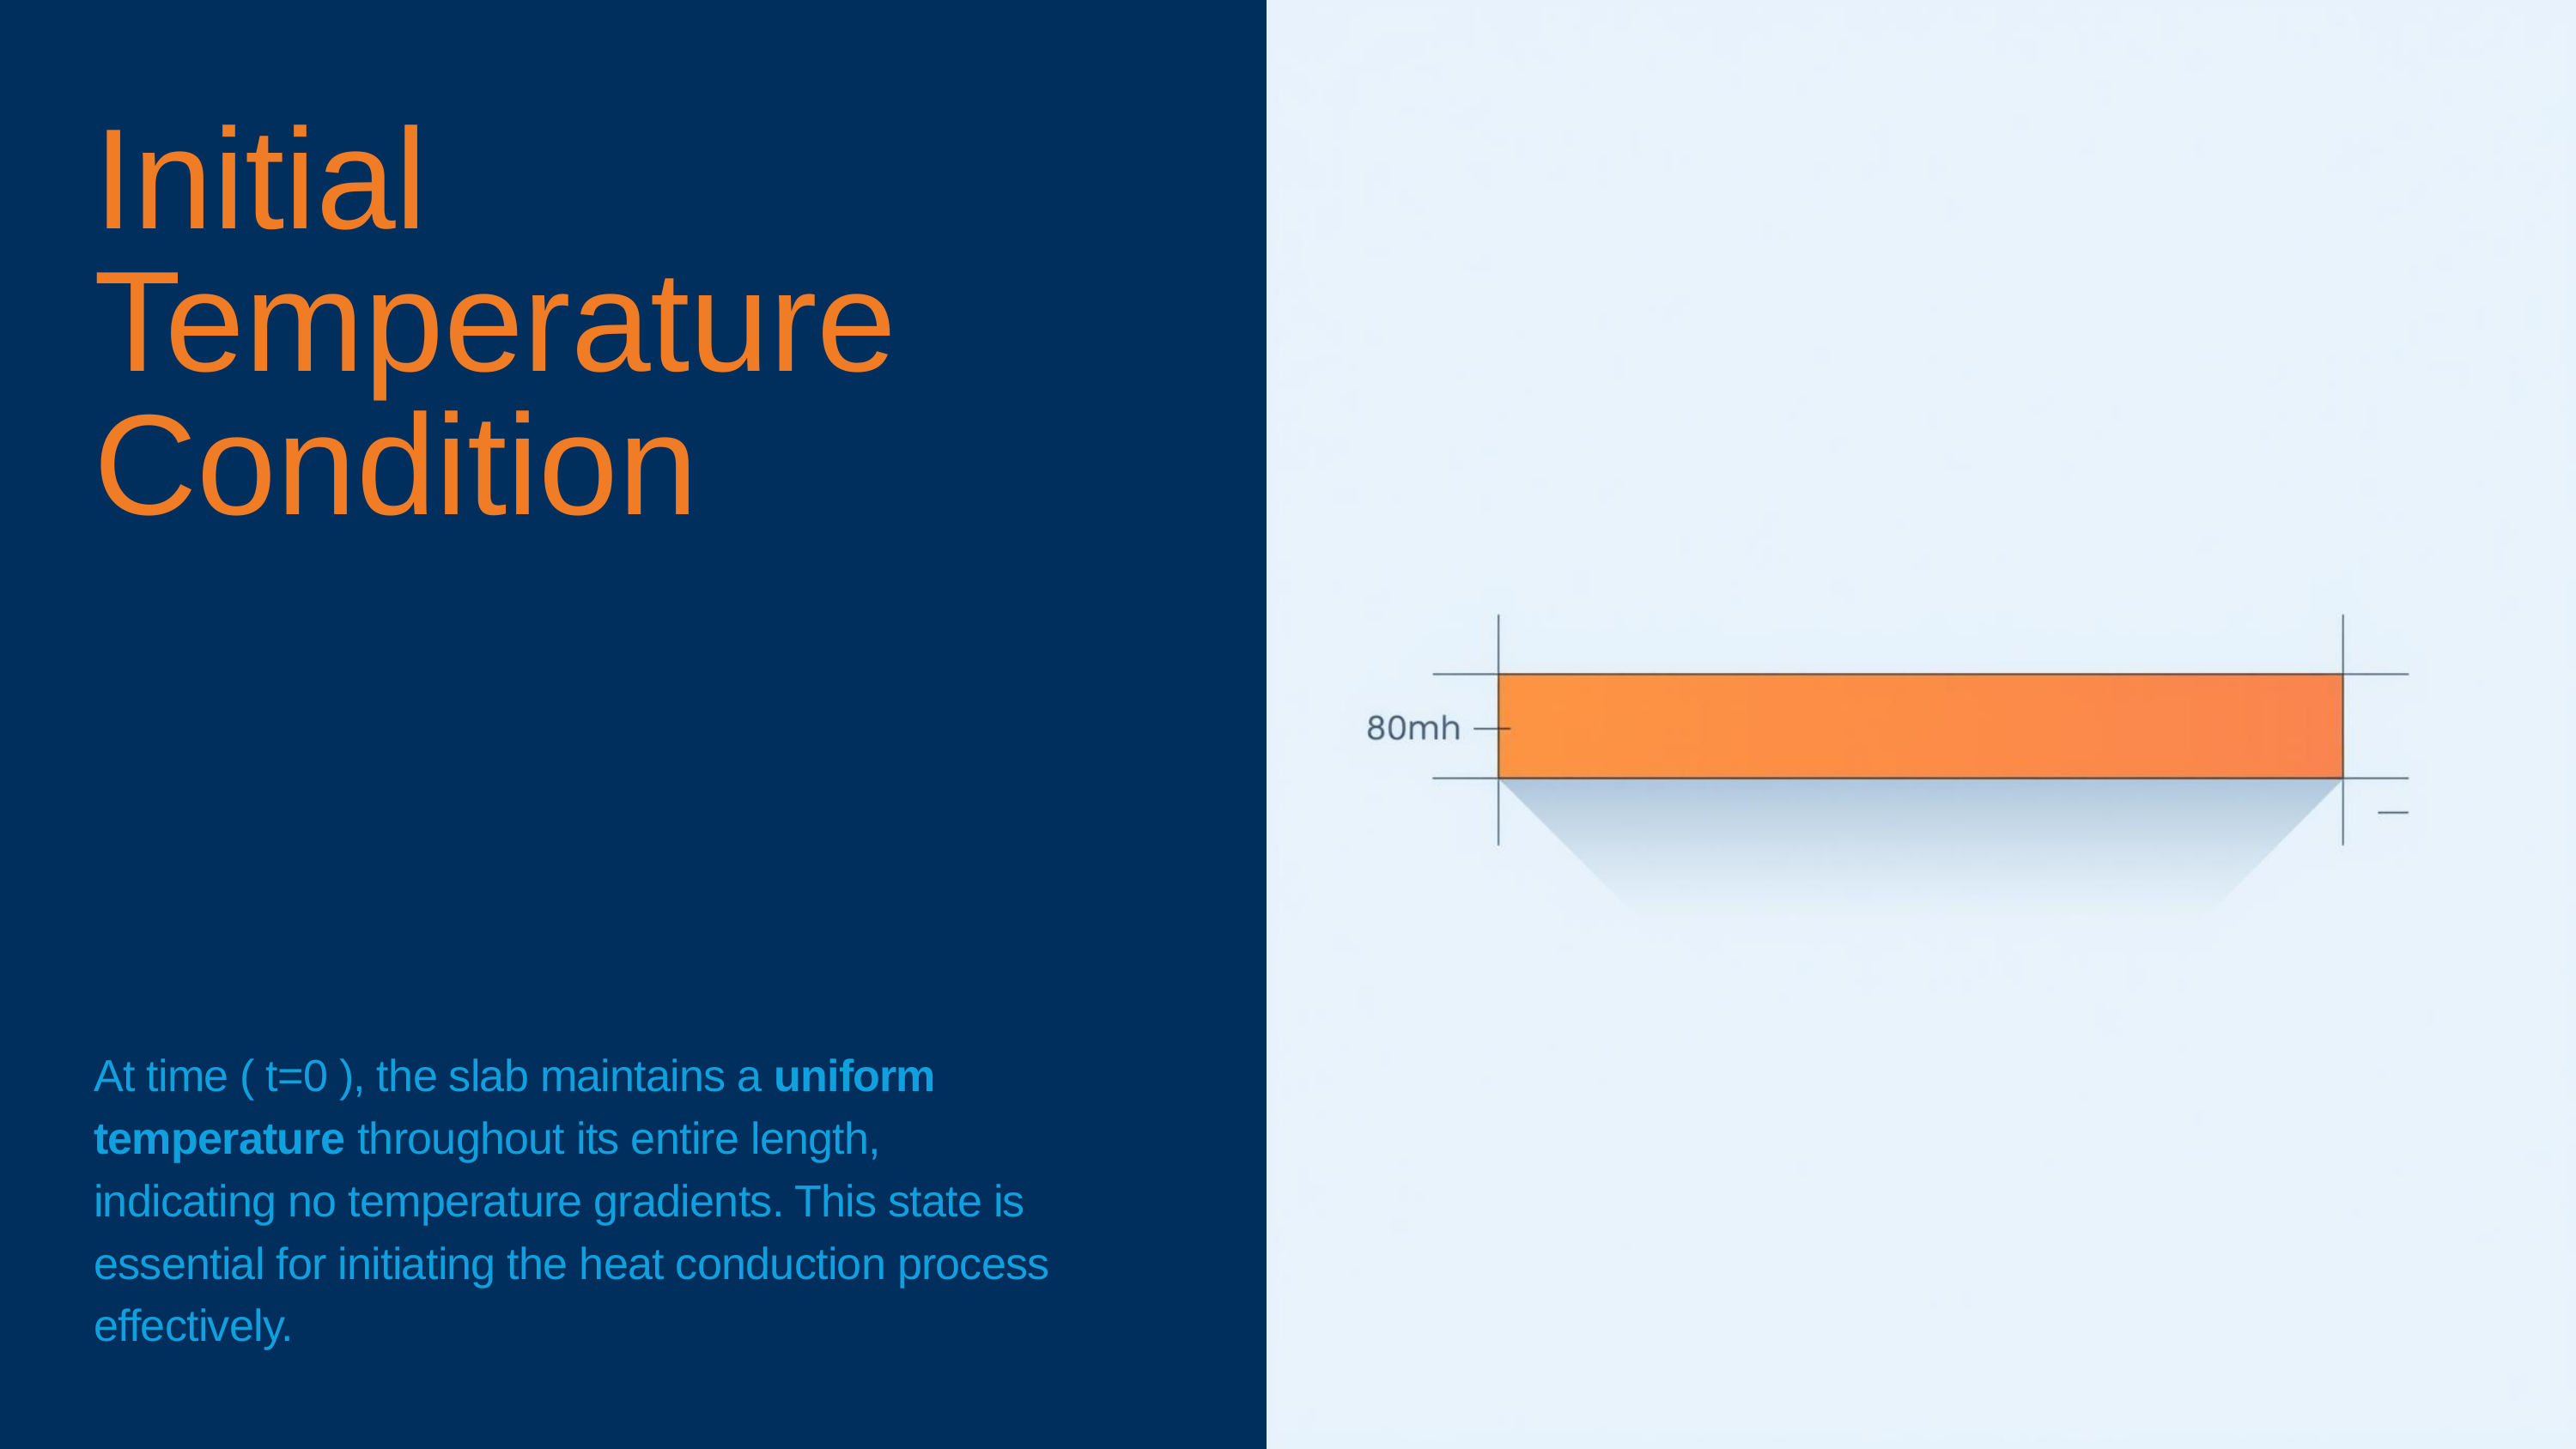

Initial Temperature Condition
At time ( t=0 ), the slab maintains a uniform temperature throughout its entire length, indicating no temperature gradients. This state is essential for initiating the heat conduction process effectively.